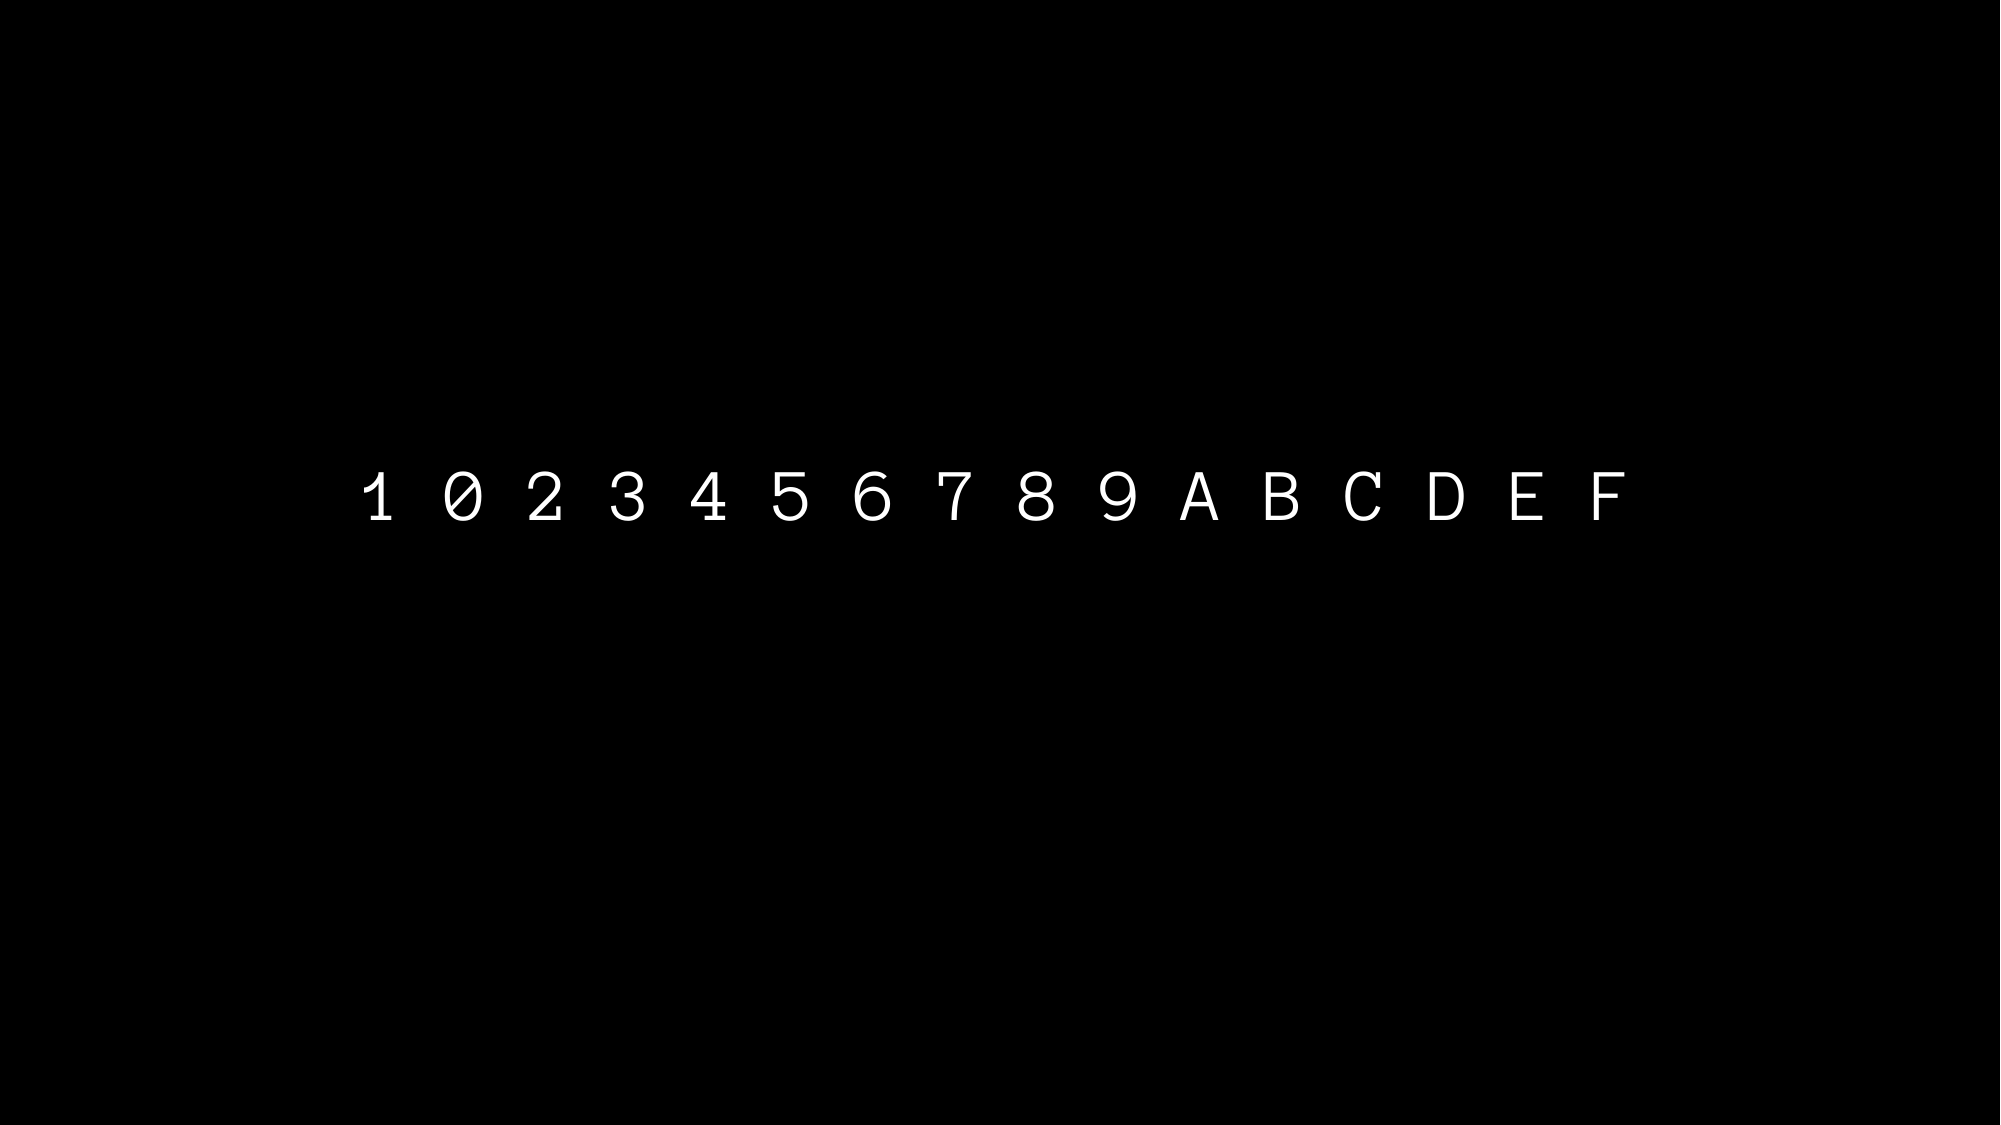

1 0 2 3 4 5 6 7 8 9 A B C D E F